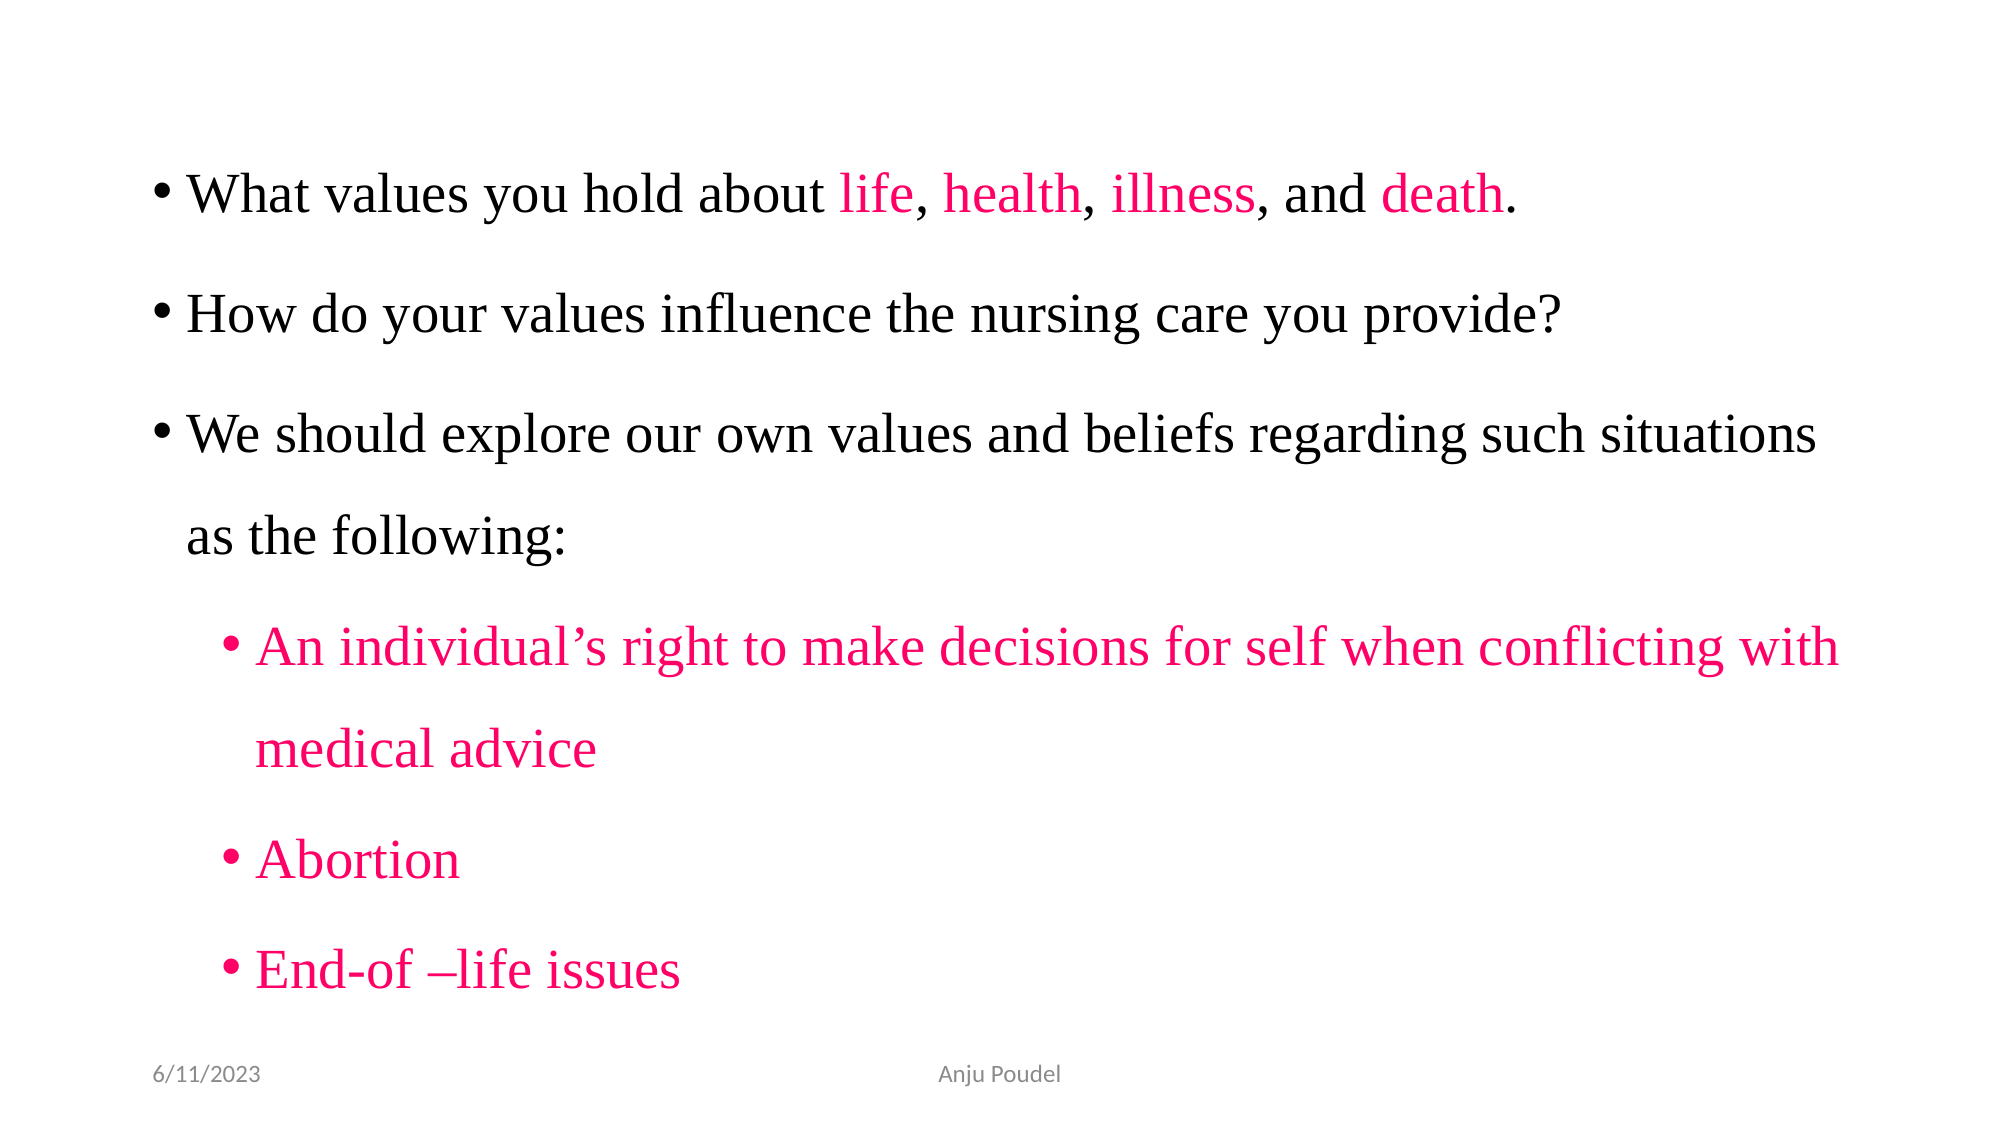

What values you hold about life, health, illness, and death.
How do your values influence the nursing care you provide?
We should explore our own values and beliefs regarding such situations as the following:
An individual’s right to make decisions for self when conflicting with medical advice
Abortion
End-of –life issues

6/11/2023
Anju Poudel